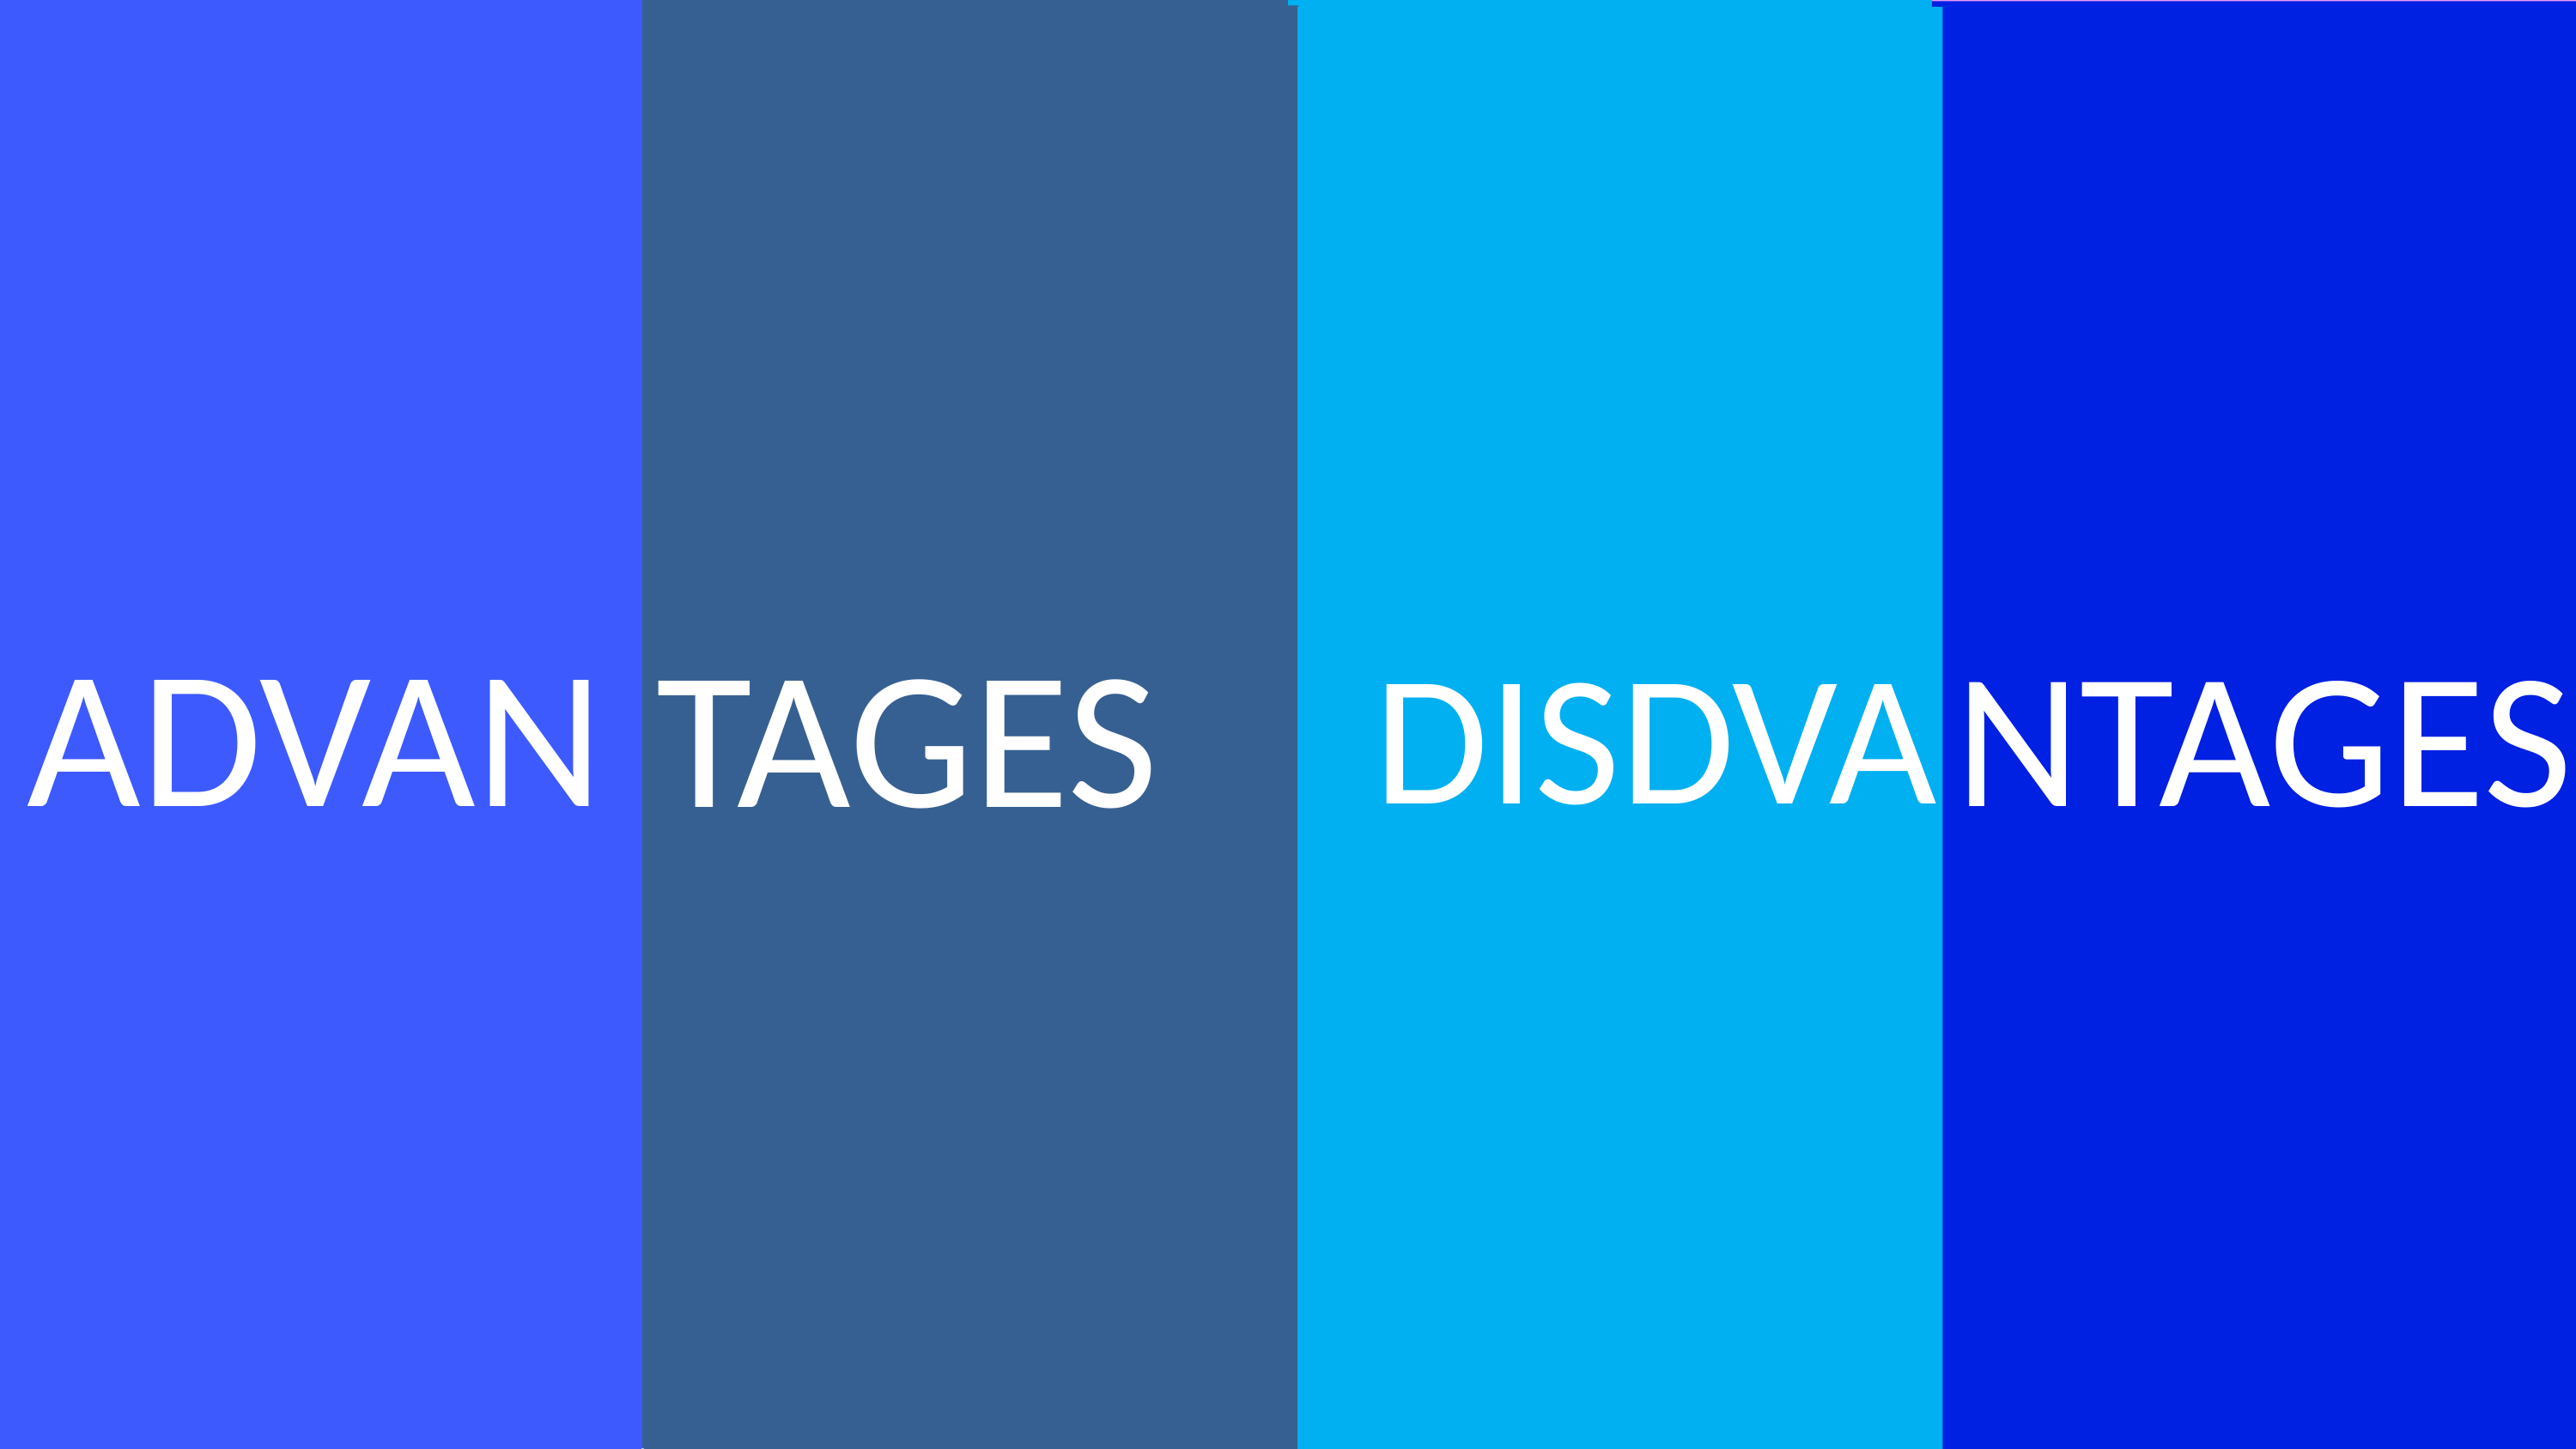

T

O

ADVAN
TAGES
NTAGES
DISDVA

·    The available UI components are not entirely free; some are paid as well

·    It doesn't support either HTML or DOM (Document Object Model)

·    The latter wins the race when we talk about debugging in NativeScript vs React Native. Debugging is tough in NativeScript, as one needs to use an emulator or a device
·    The developers in NativeScript cannot use some of the needed libraries, such as jQuery .
·    The developers' community in NativeScript keeps piling on the documentation and resources .
·    It becomes necessary for the developers to know about Android and iOS APIs to access the platform's features
-·    It supports existing and new libraries and uses Command Line Interface (CLI) to goof effect

·    It is highly compatible with the latest and upcoming mobile OS versions, as NativeScript keeps updating its features regularly
·    If the developers have a concrete understanding of XML, JavaScript, and CSS, it becomes easier to develop robust applications through NativeScript